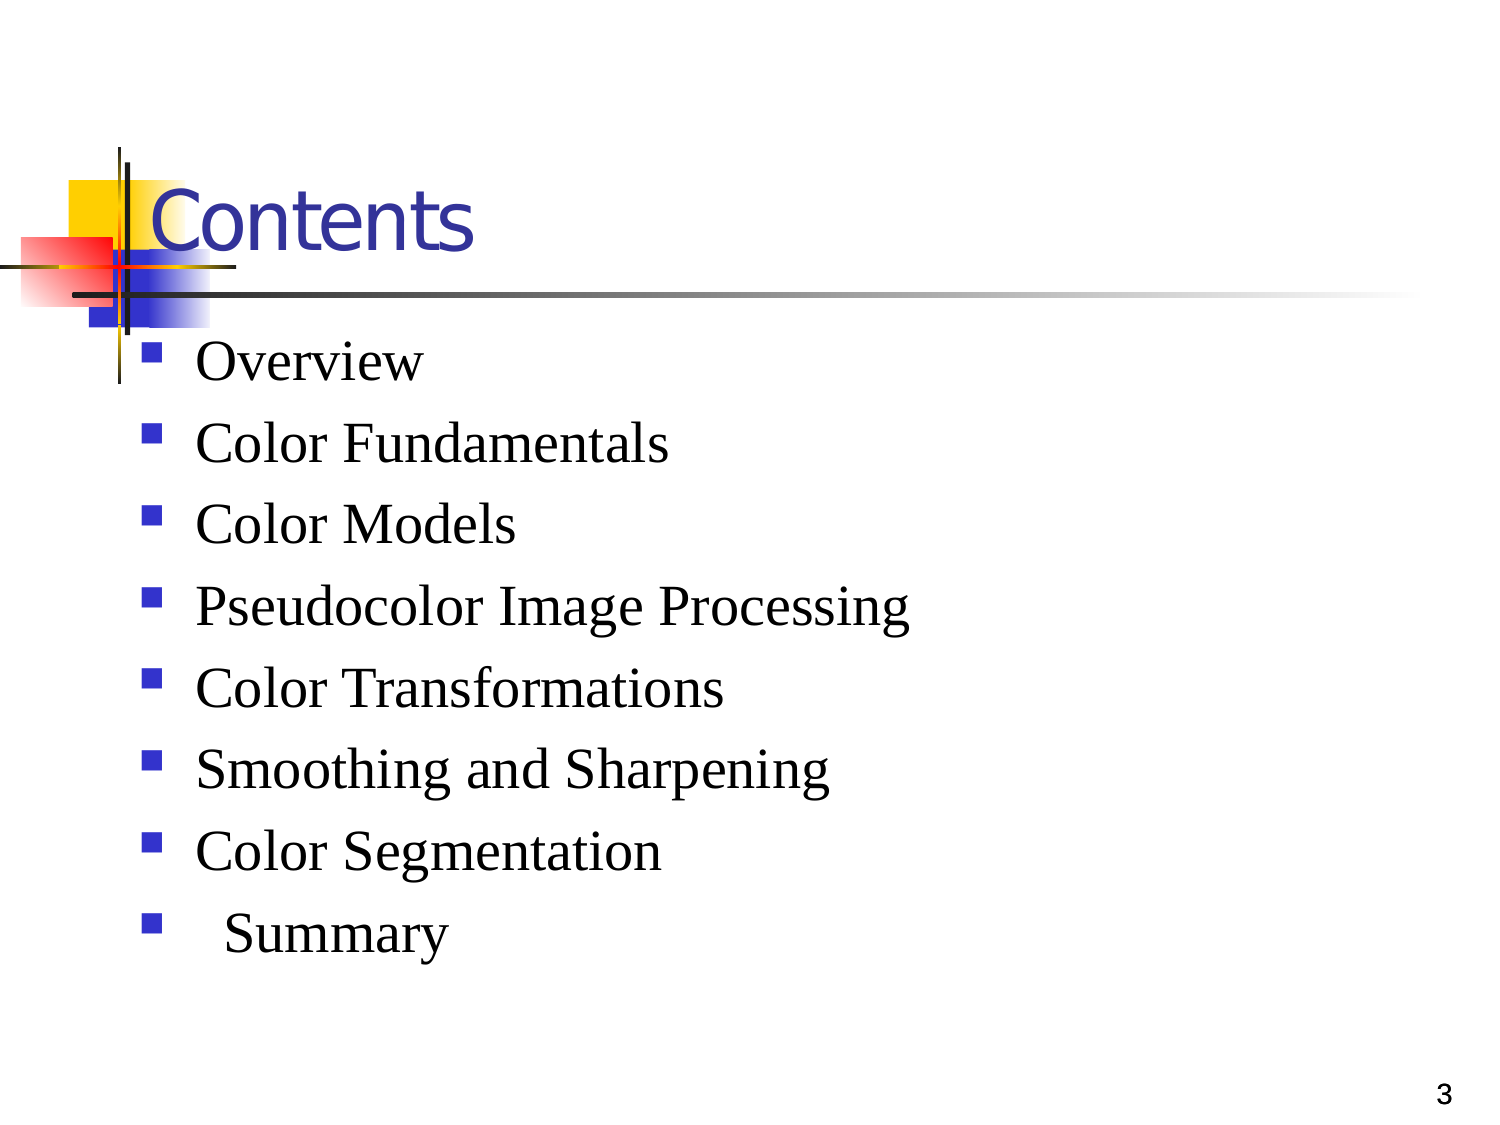

# Contents
Overview
Color Fundamentals
Color Models
Pseudocolor Image Processing
Color Transformations
Smoothing and Sharpening
Color Segmentation
Summary
3
3